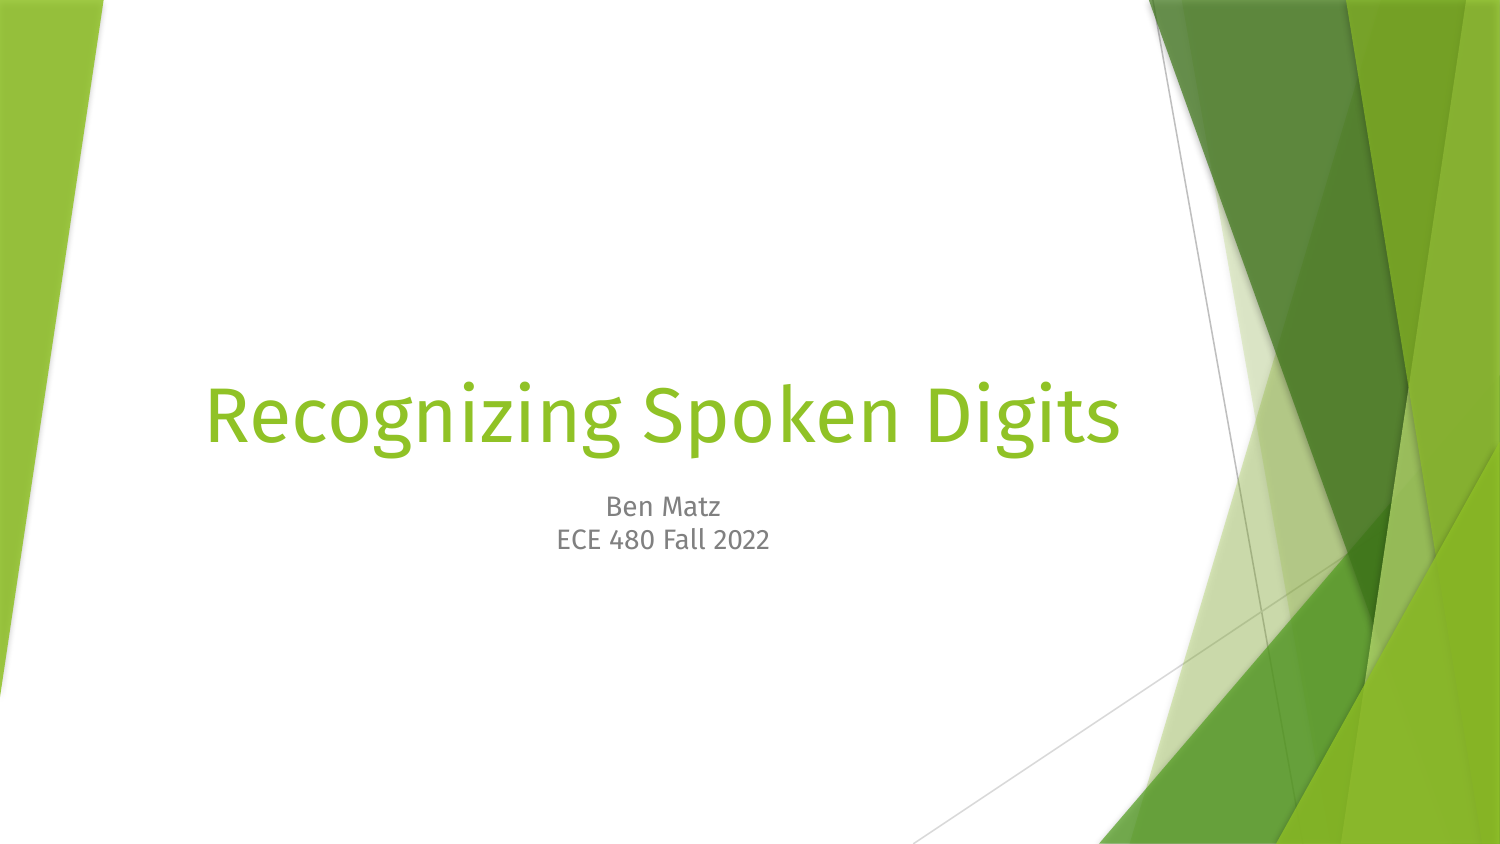

# Recognizing Spoken Digits
Ben Matz
ECE 480 Fall 2022